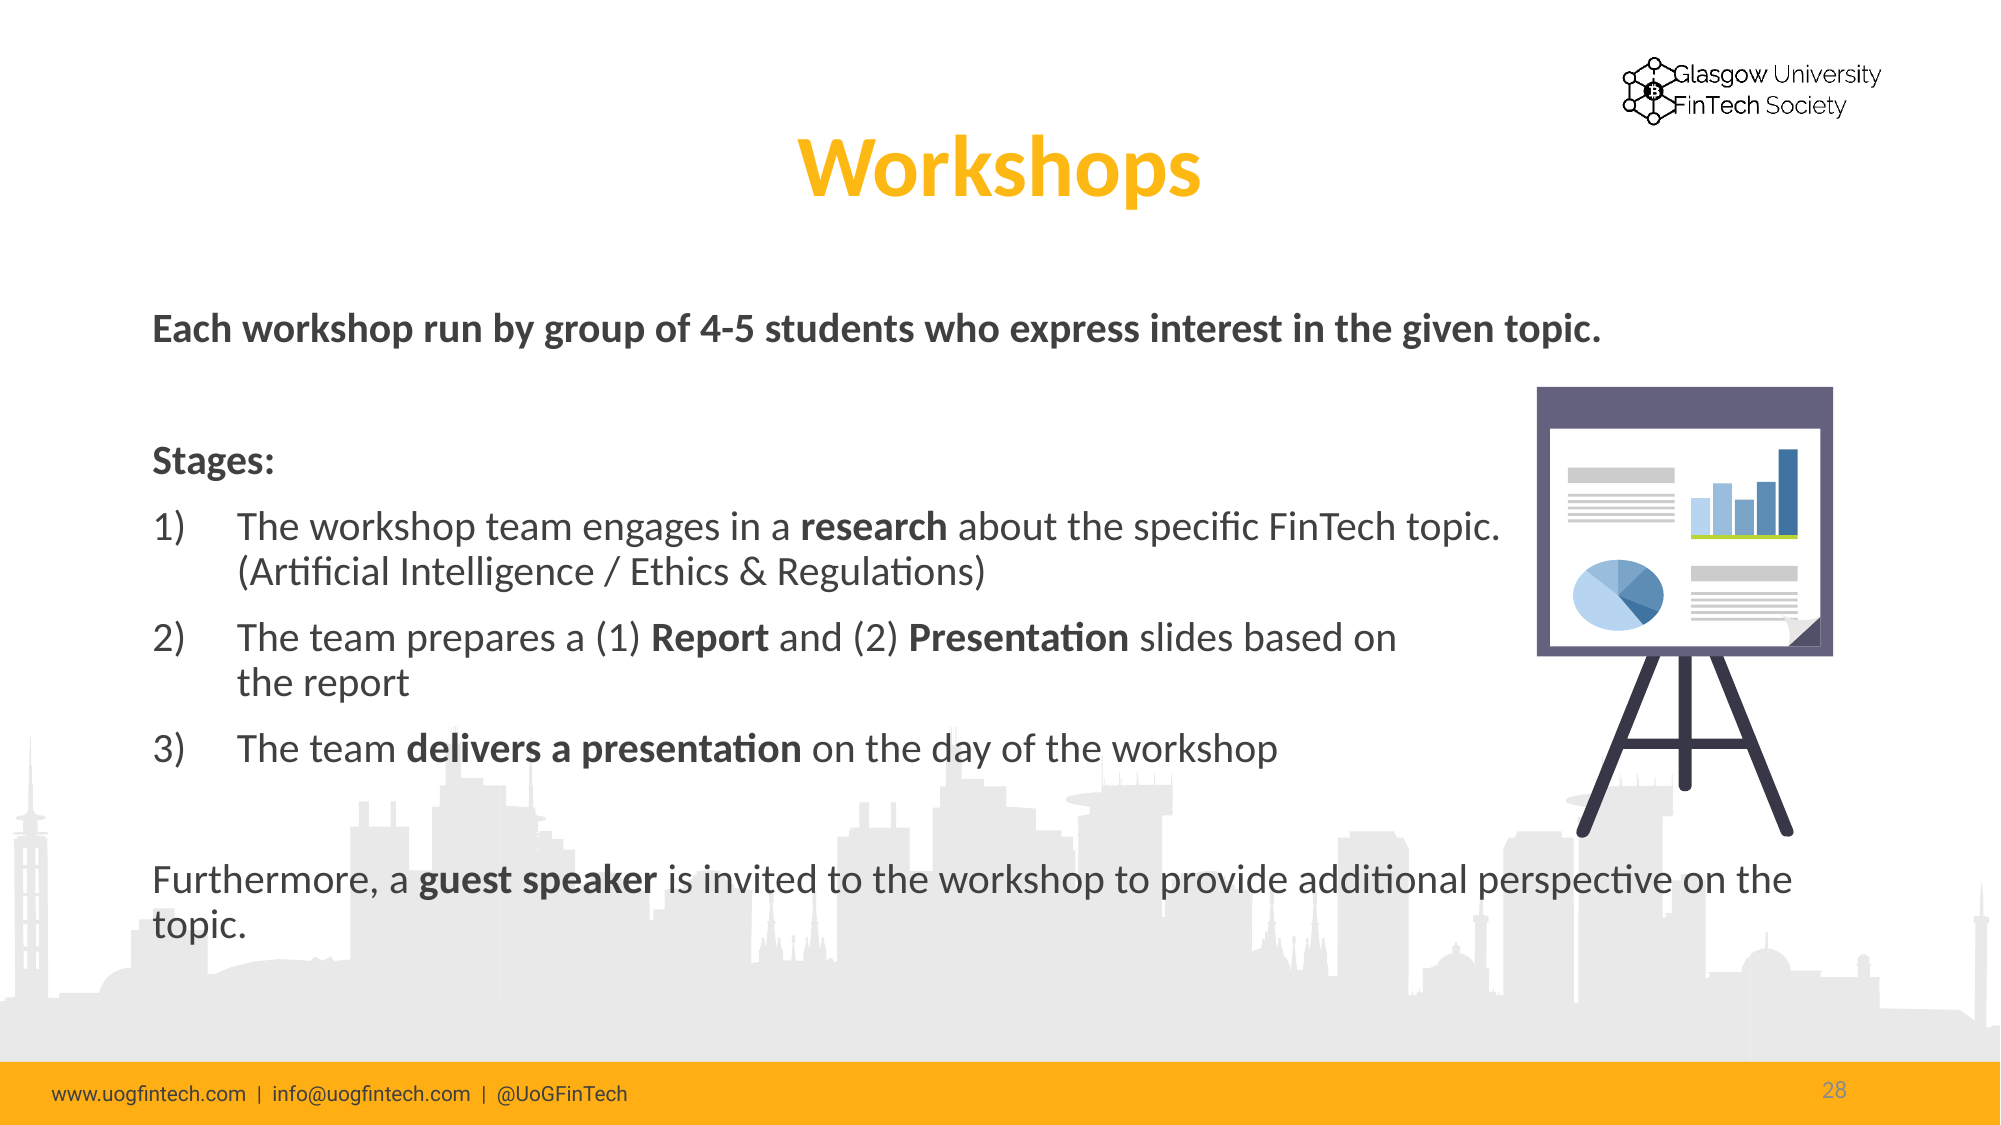

# Workshops
Each workshop run by group of 4-5 students who express interest in the given topic.

Stages:
The workshop team engages in a research about the specific FinTech topic.
(Artificial Intelligence / Ethics & Regulations)
The team prepares a (1) Report and (2) Presentation slides based on
the report
The team delivers a presentation on the day of the workshop

Furthermore, a guest speaker is invited to the workshop to provide additional perspective on the topic.

28